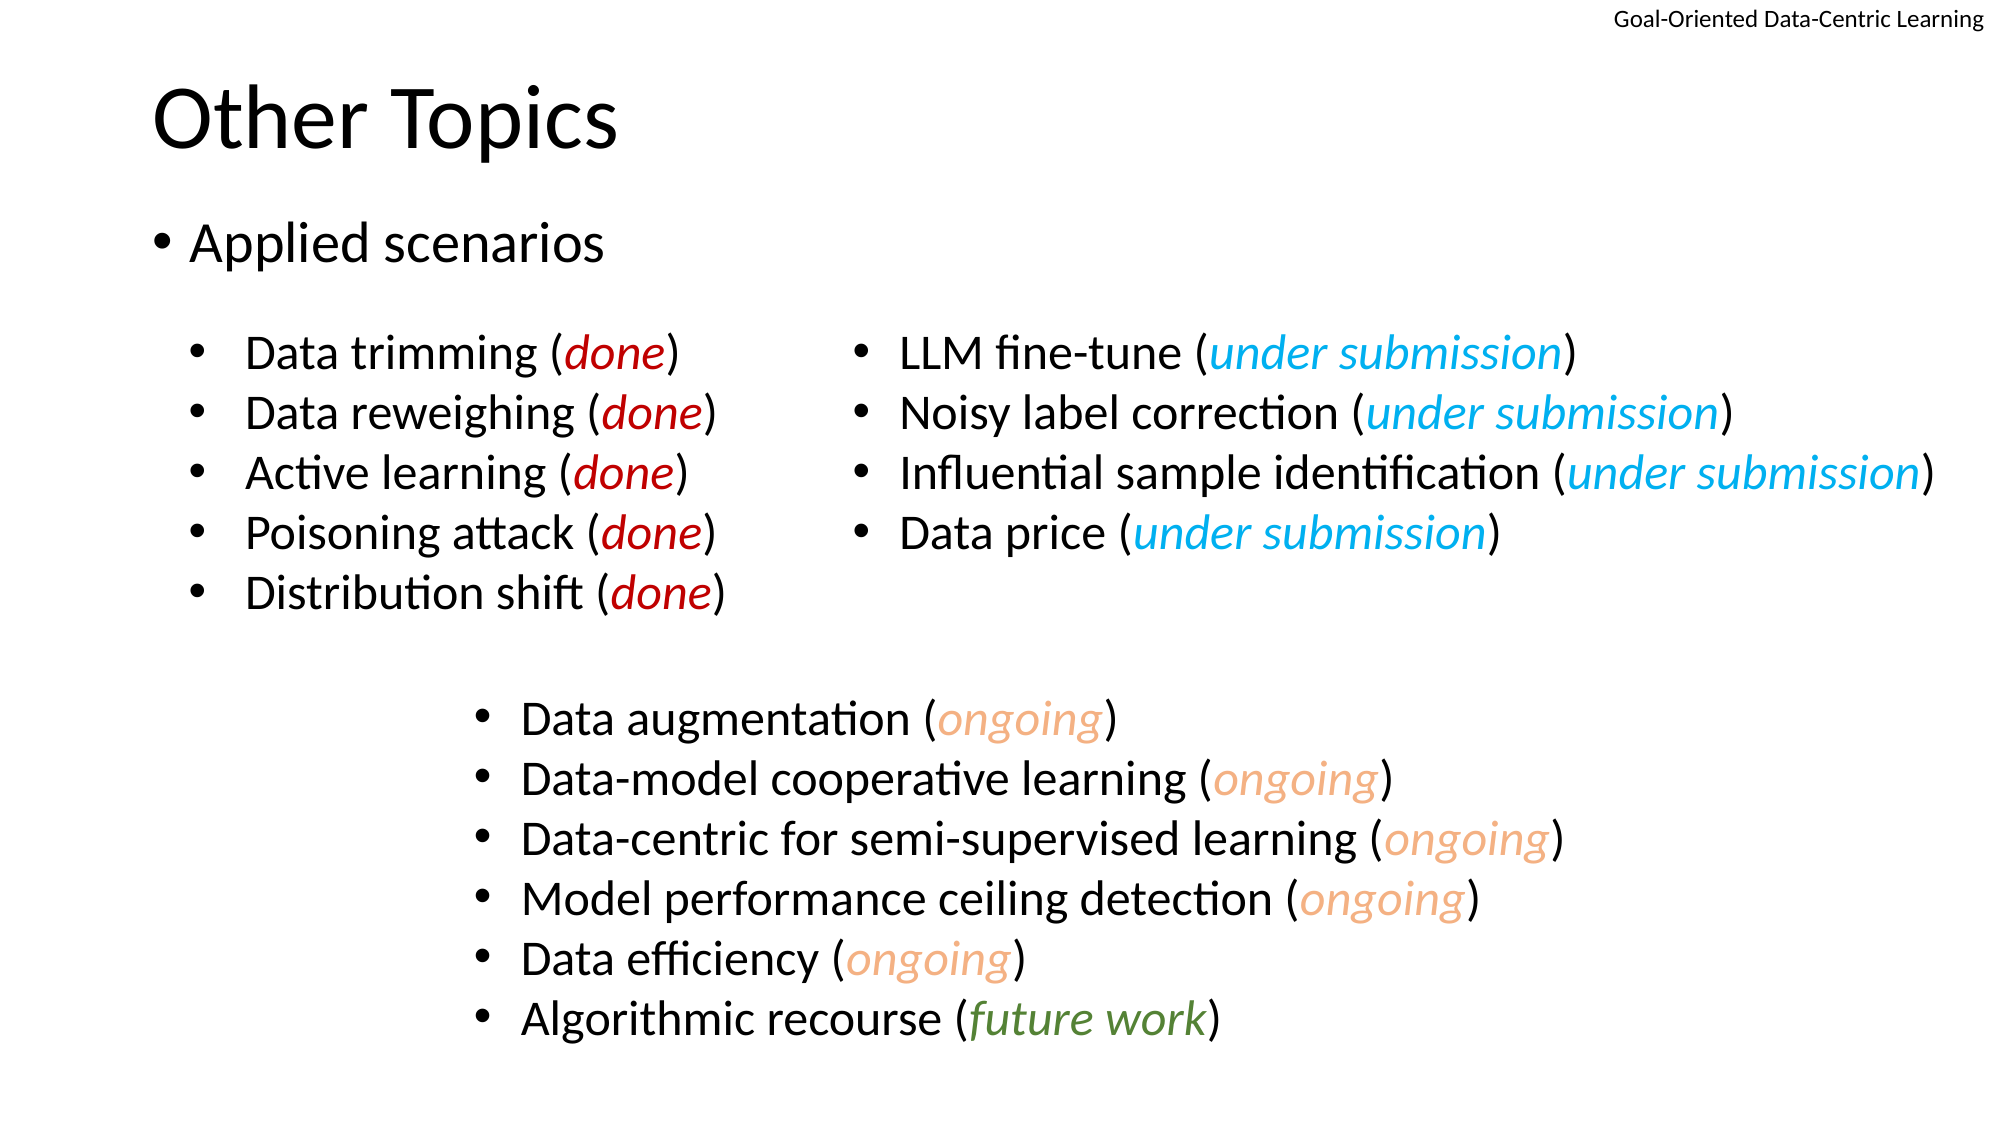

# Other Topics
Applied scenarios

Data trimming (done)
Data reweighing (done)
Active learning (done)
Poisoning attack (done)
Distribution shift (done)

LLM fine-tune (under submission)
Noisy label correction (under submission)
Influential sample identification (under submission)
Data price (under submission)
Data augmentation (ongoing)
Data-model cooperative learning (ongoing)
Data-centric for semi-supervised learning (ongoing)
Model performance ceiling detection (ongoing)
Data efficiency (ongoing)
Algorithmic recourse (future work)